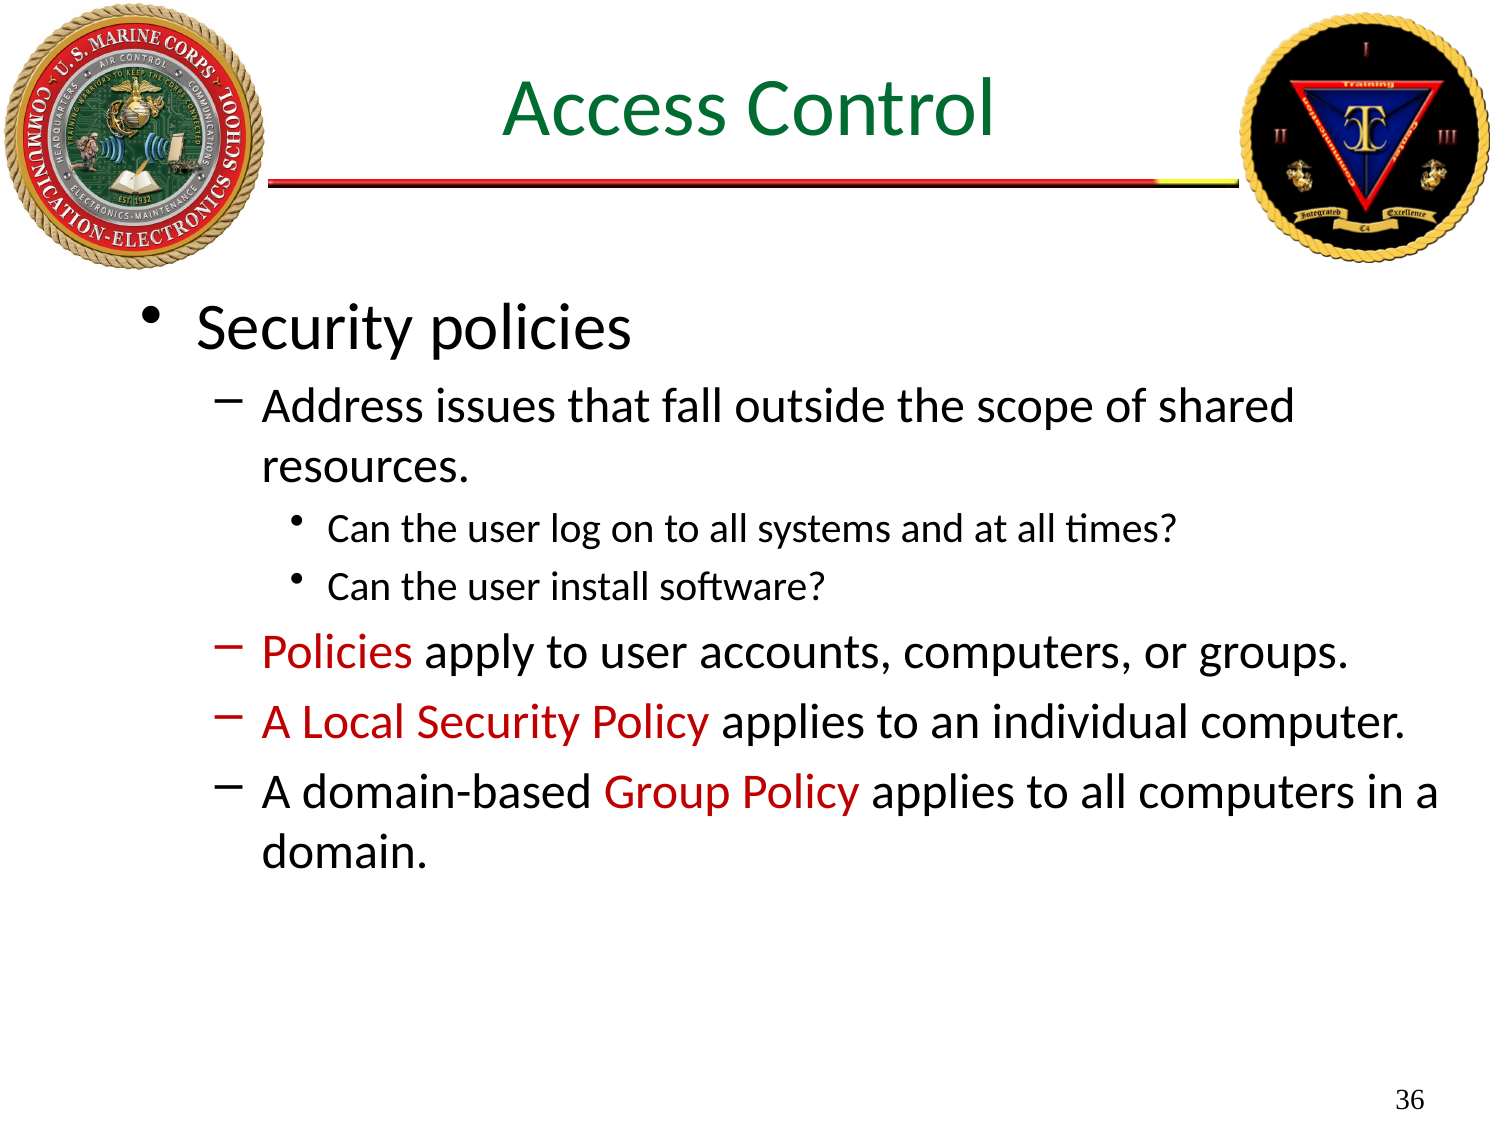

# Access Control
Security policies
Address issues that fall outside the scope of shared resources.
Can the user log on to all systems and at all times?
Can the user install software?
Policies apply to user accounts, computers, or groups.
A Local Security Policy applies to an individual computer.
A domain-based Group Policy applies to all computers in a domain.